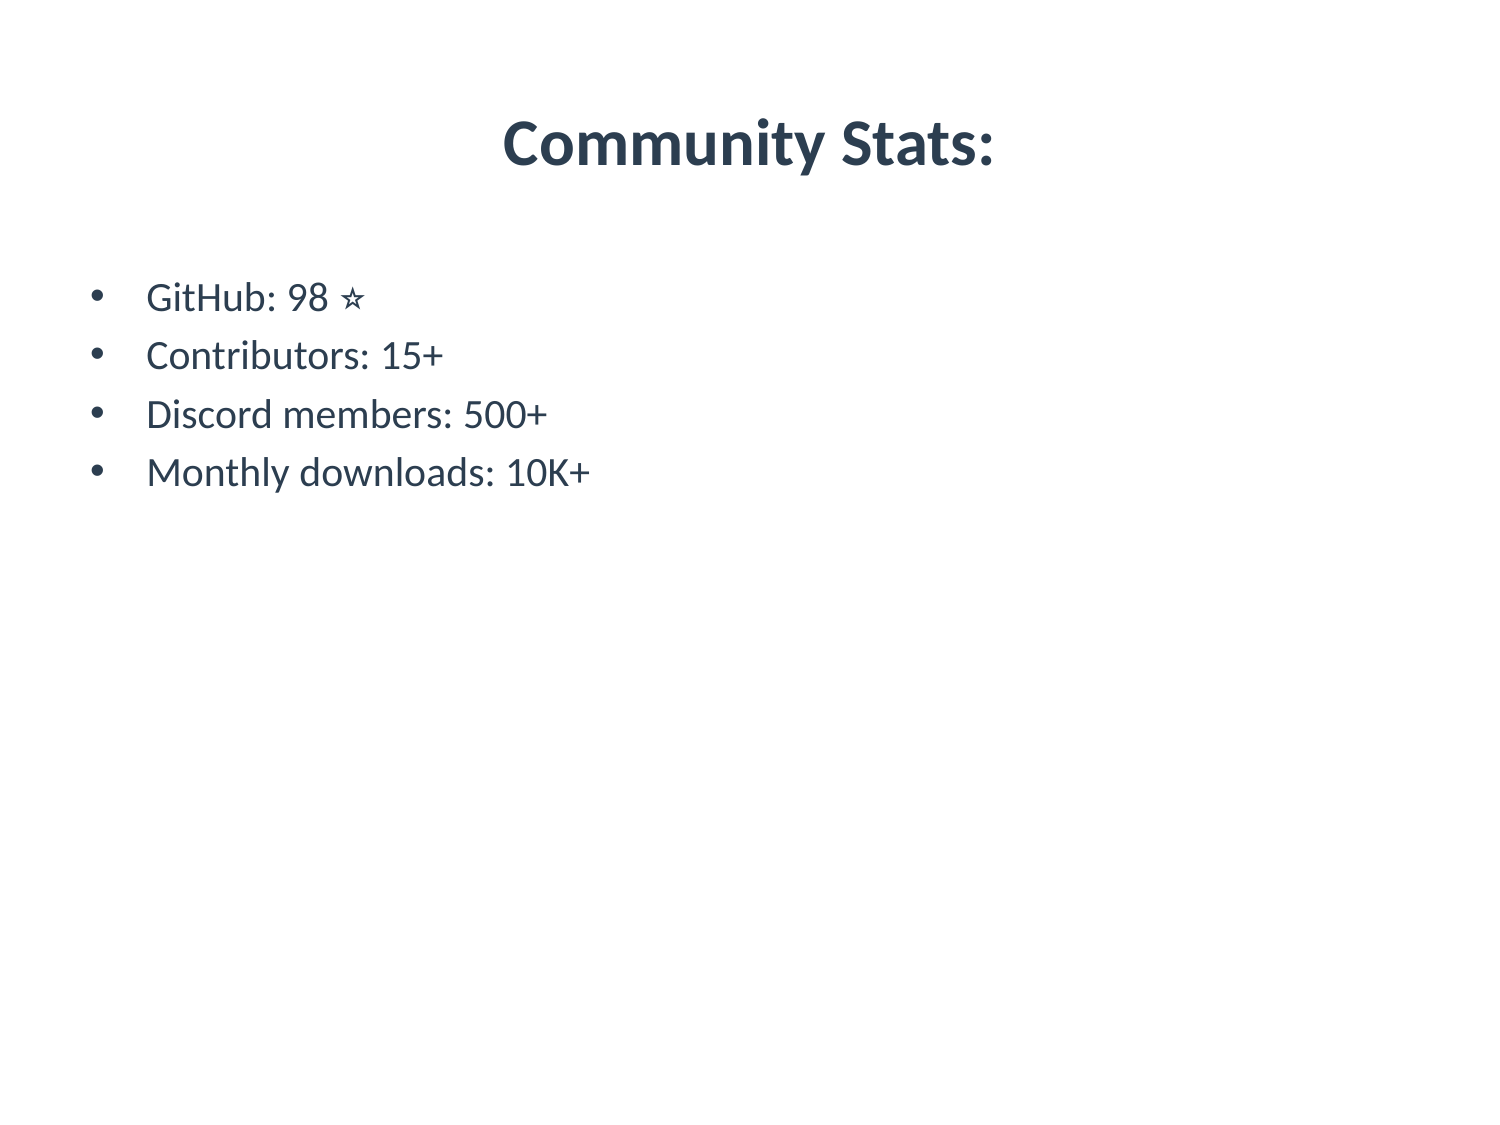

# Community Stats:
GitHub: 98 ⭐
Contributors: 15+
Discord members: 500+
Monthly downloads: 10K+